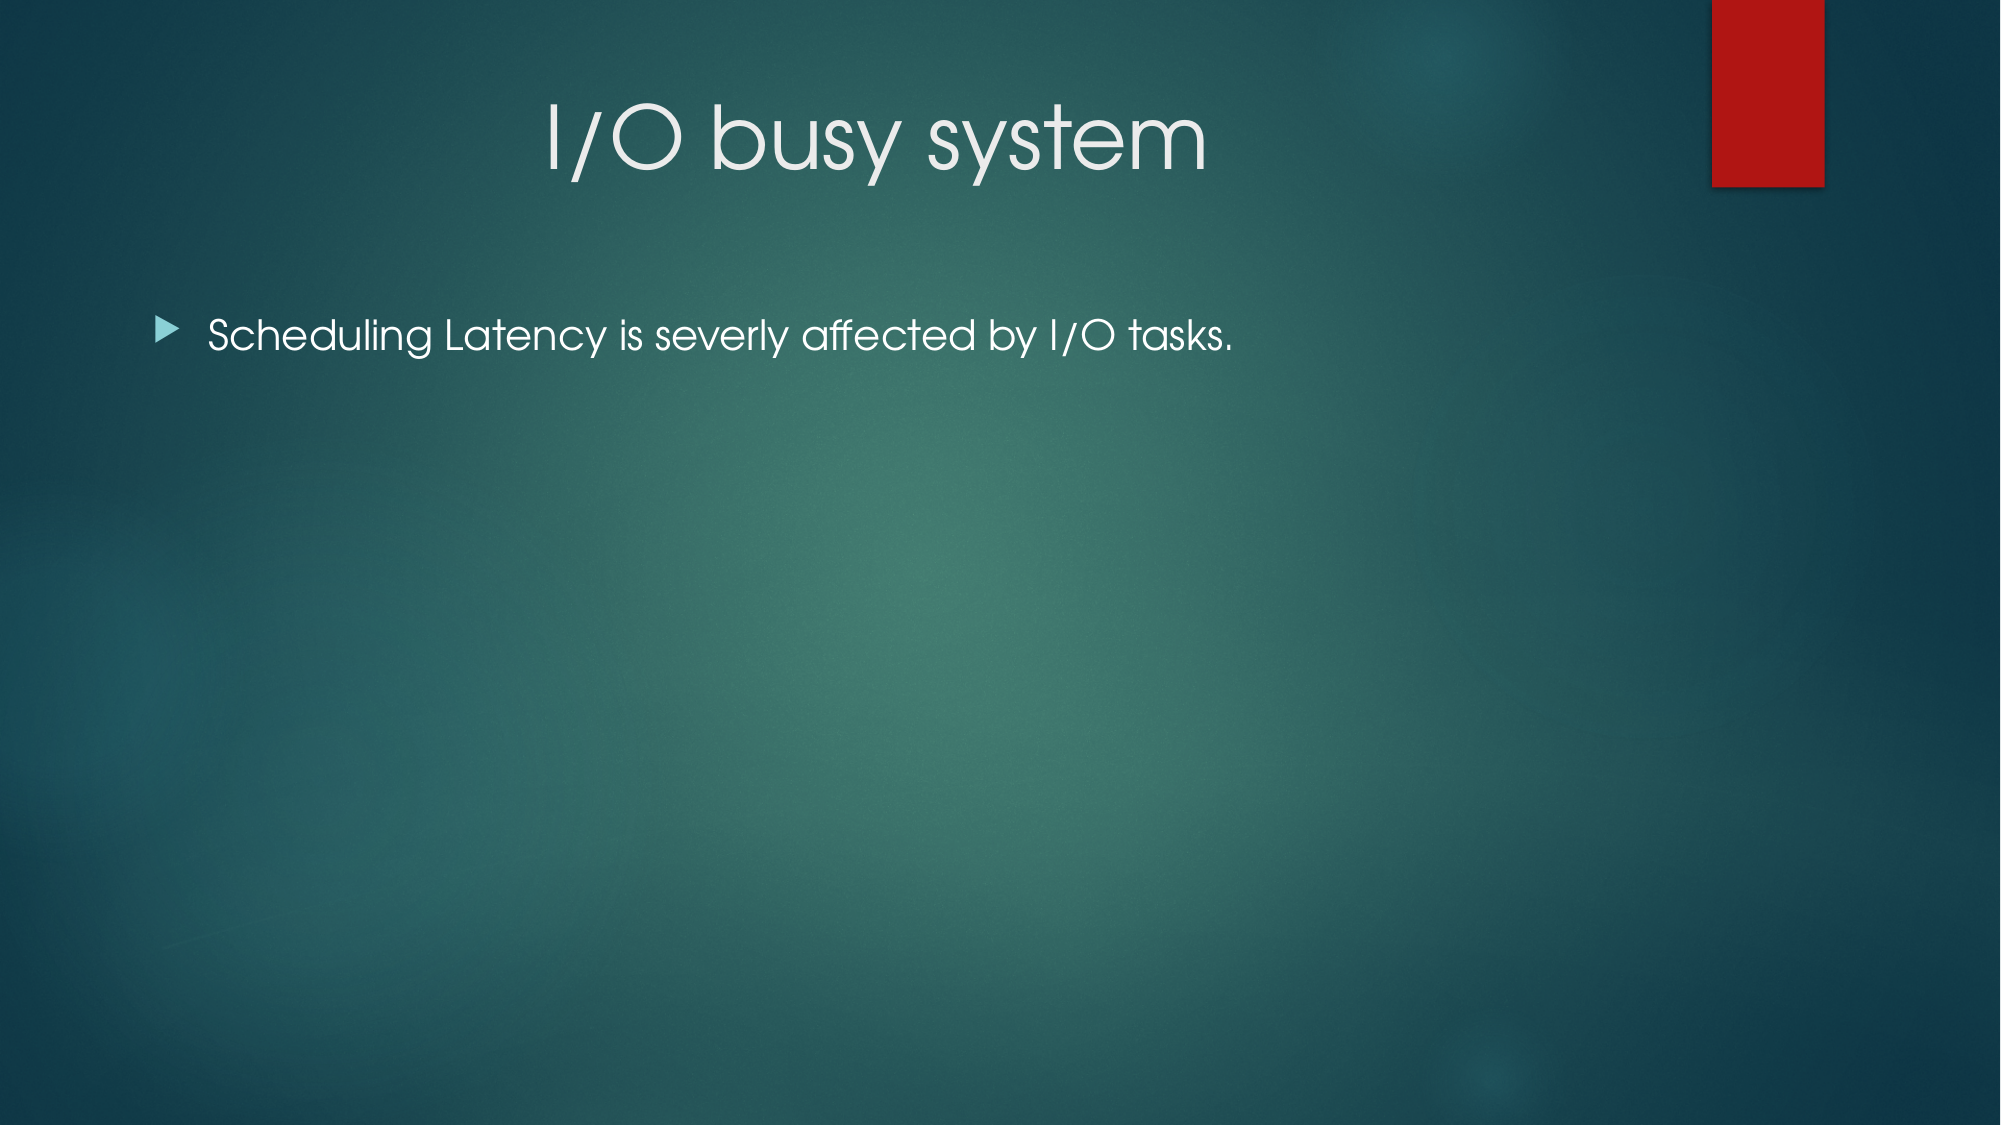

# I/O busy system
Scheduling Latency is severly affected by I/O tasks.